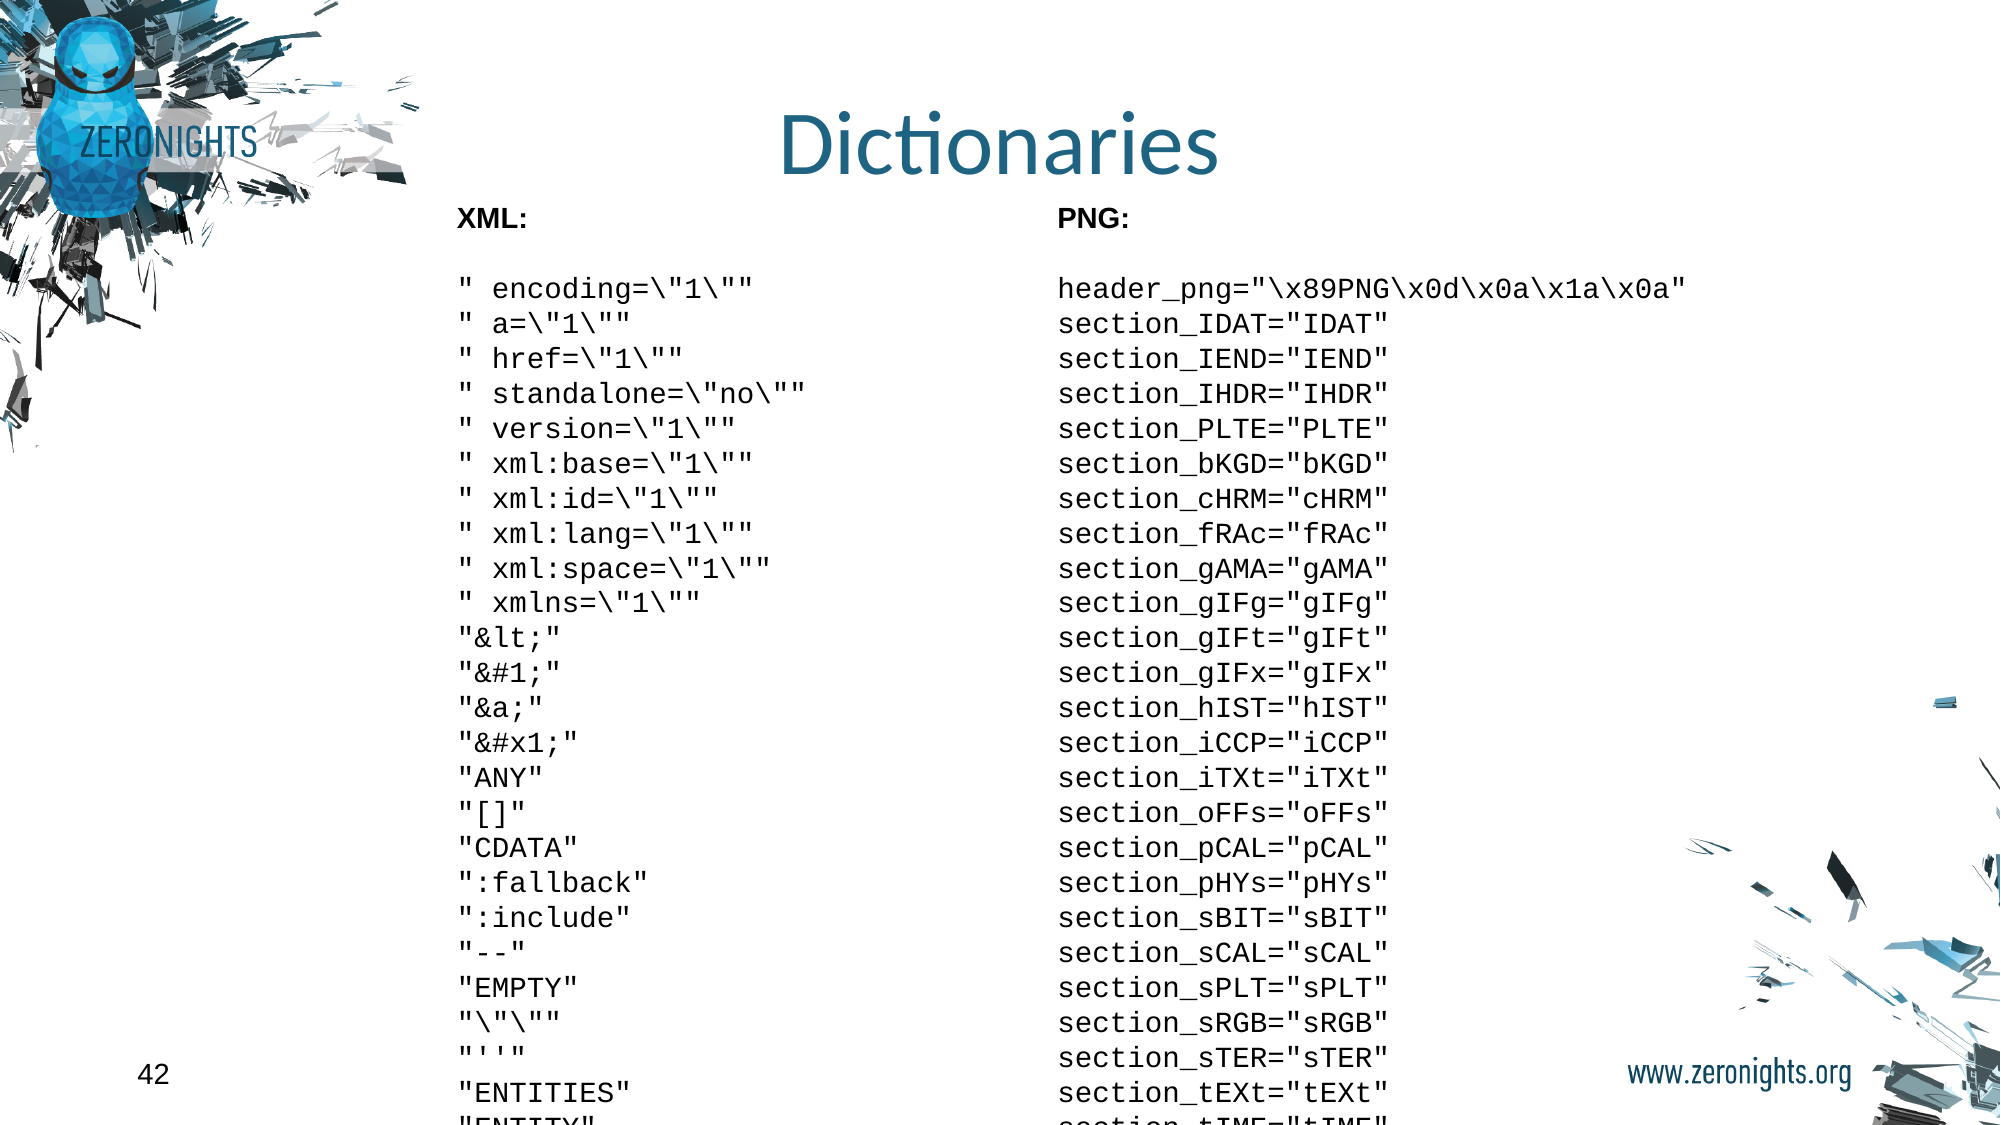

# Dictionaries
XML:

" encoding=\"1\""
" a=\"1\""
" href=\"1\""
" standalone=\"no\""
" version=\"1\""
" xml:base=\"1\""
" xml:id=\"1\""
" xml:lang=\"1\""
" xml:space=\"1\""
" xmlns=\"1\""
"&lt;"
"&#1;"
"&a;"
"&#x1;"
"ANY"
"[]"
"CDATA"
":fallback"
":include"
"--"
"EMPTY"
"\"\""
"''"
"ENTITIES"
"ENTITY"

PNG:

header_png="\x89PNG\x0d\x0a\x1a\x0a"
section_IDAT="IDAT"
section_IEND="IEND"
section_IHDR="IHDR"
section_PLTE="PLTE"
section_bKGD="bKGD"
section_cHRM="cHRM"
section_fRAc="fRAc"
section_gAMA="gAMA"
section_gIFg="gIFg"
section_gIFt="gIFt"
section_gIFx="gIFx"
section_hIST="hIST"
section_iCCP="iCCP"
section_iTXt="iTXt"
section_oFFs="oFFs"
section_pCAL="pCAL"
section_pHYs="pHYs"
section_sBIT="sBIT"
section_sCAL="sCAL"
section_sPLT="sPLT"
section_sRGB="sRGB"
section_sTER="sTER"
section_tEXt="tEXt"
section_tIME="tIME"

42